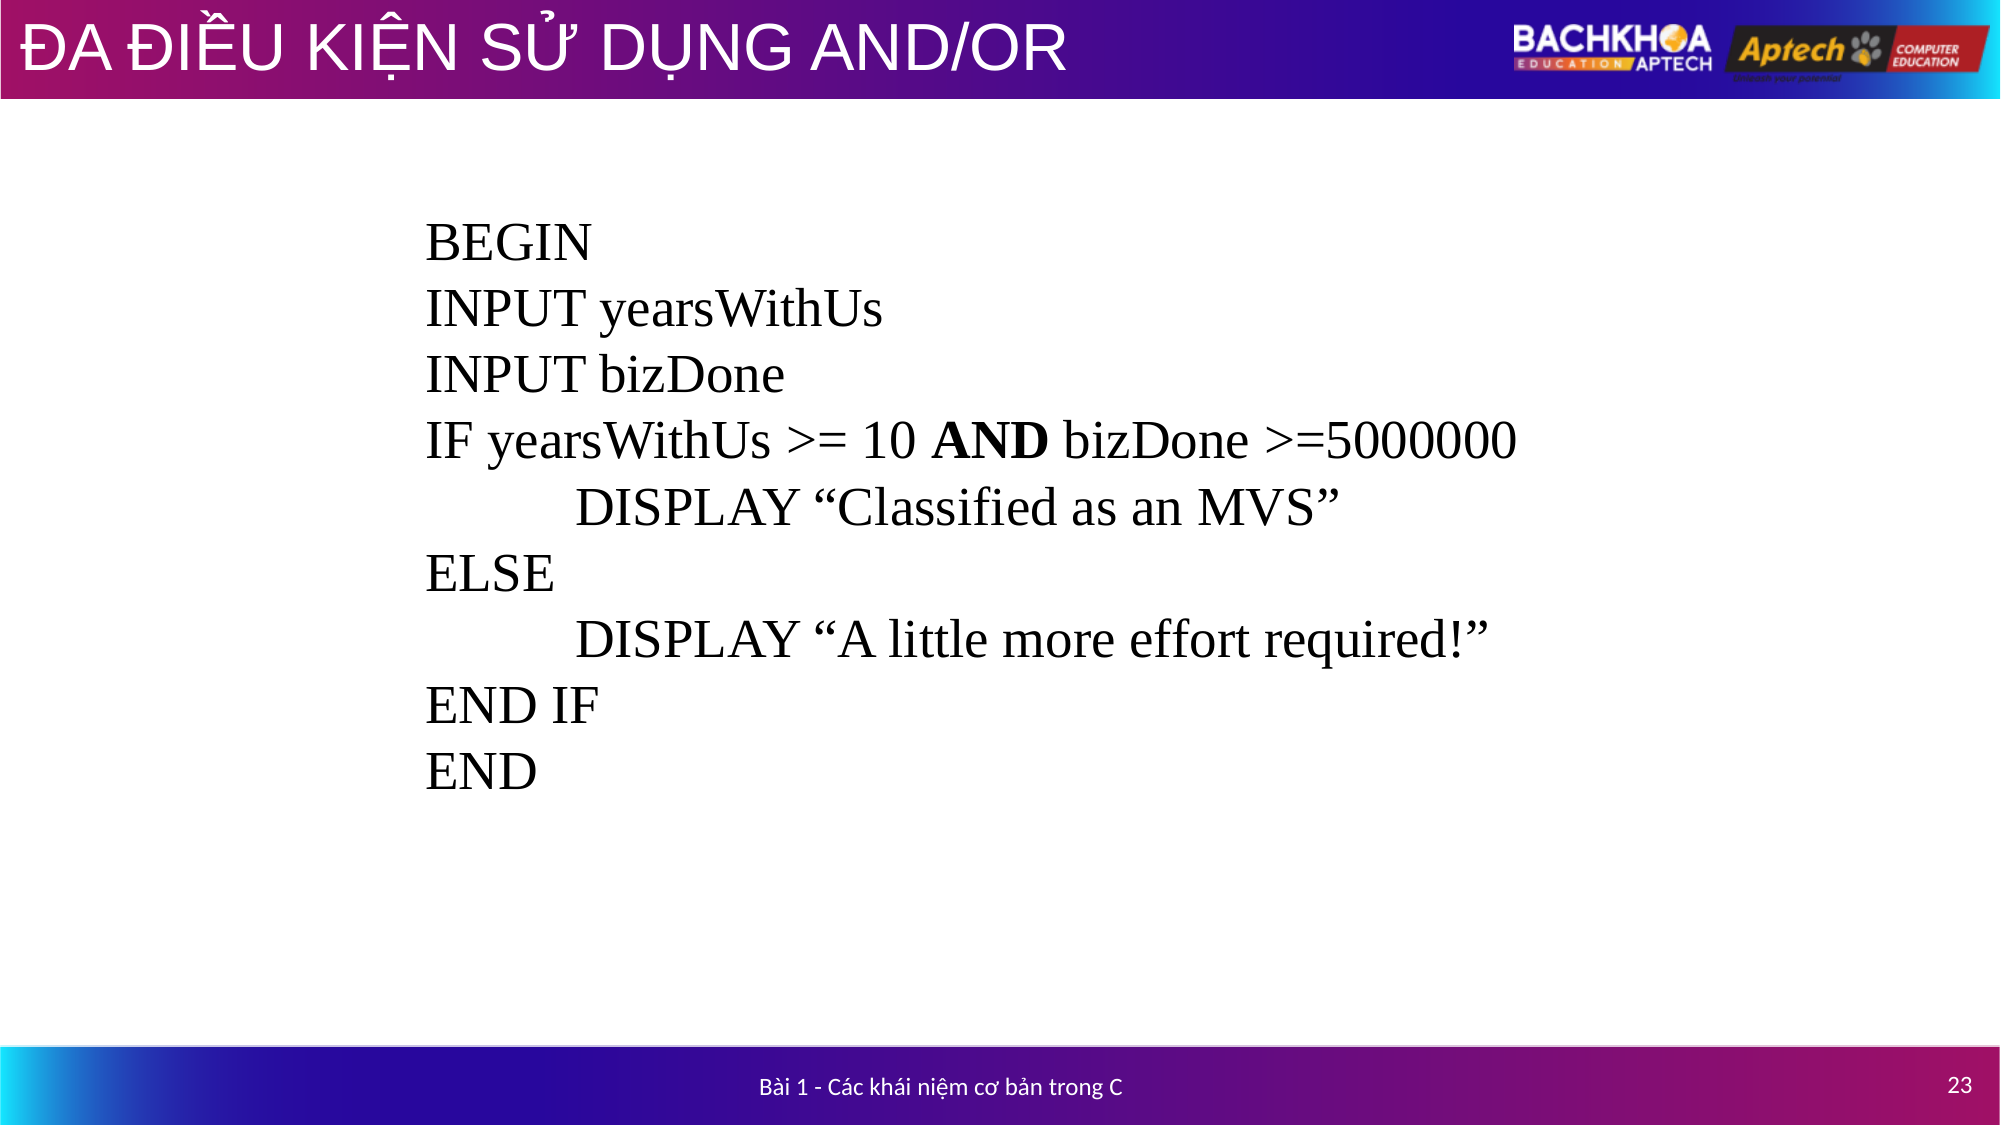

# ĐA ĐIỀU KIỆN SỬ DỤNG AND/OR

BEGIN
INPUT yearsWithUs
INPUT bizDone
IF yearsWithUs >= 10 AND bizDone >=5000000
	DISPLAY “Classified as an MVS”
ELSE
	DISPLAY “A little more effort required!”
END IF
END
23
Bài 1 - Các khái niệm cơ bản trong C